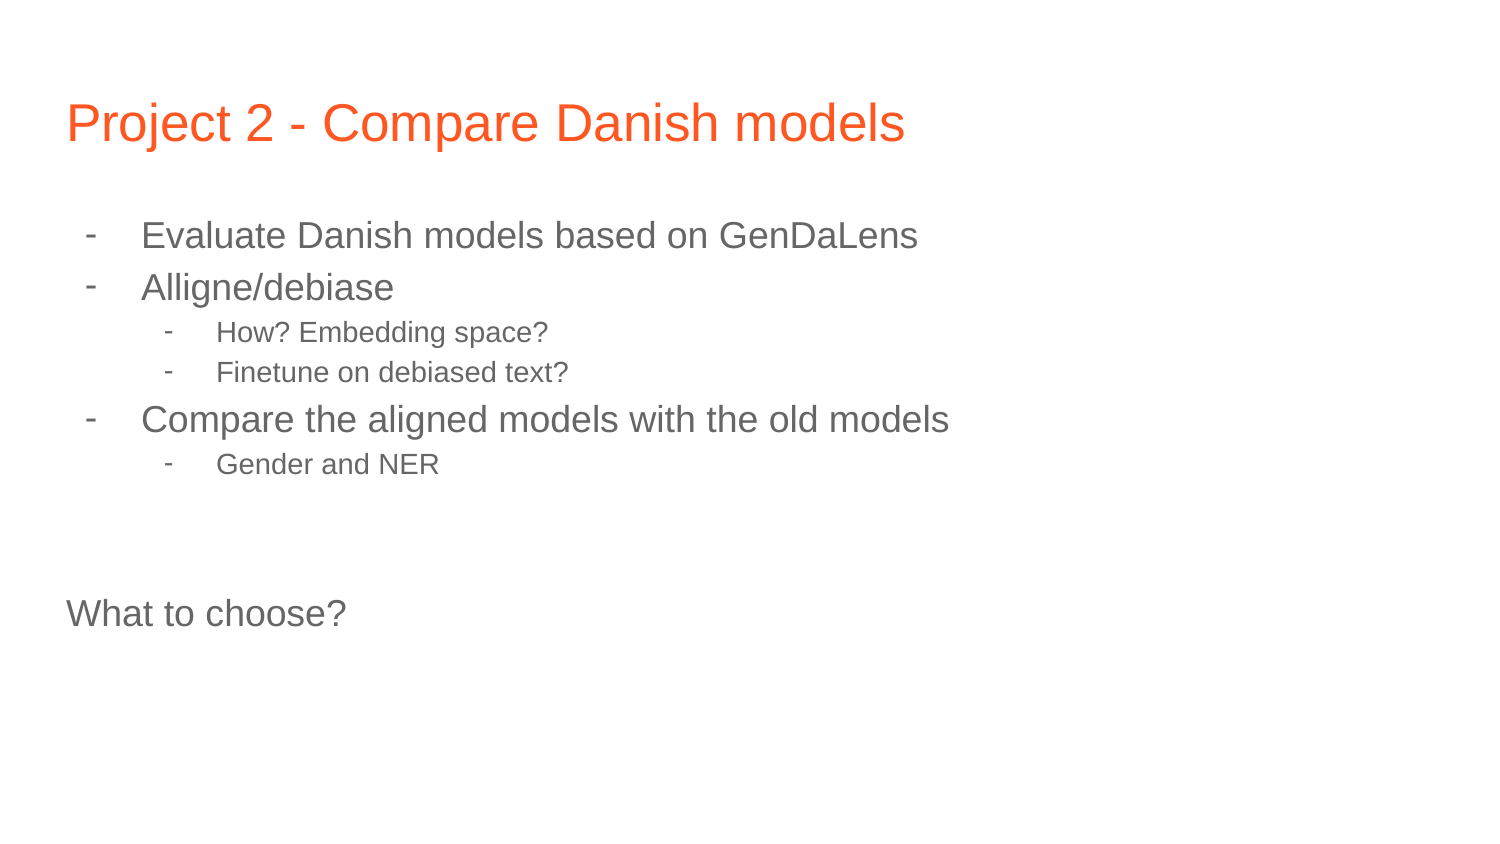

# Project 2 - Compare Danish models
Evaluate Danish models based on GenDaLens
Alligne/debiase
How? Embedding space?
Finetune on debiased text?
Compare the aligned models with the old models
Gender and NER

What to choose?